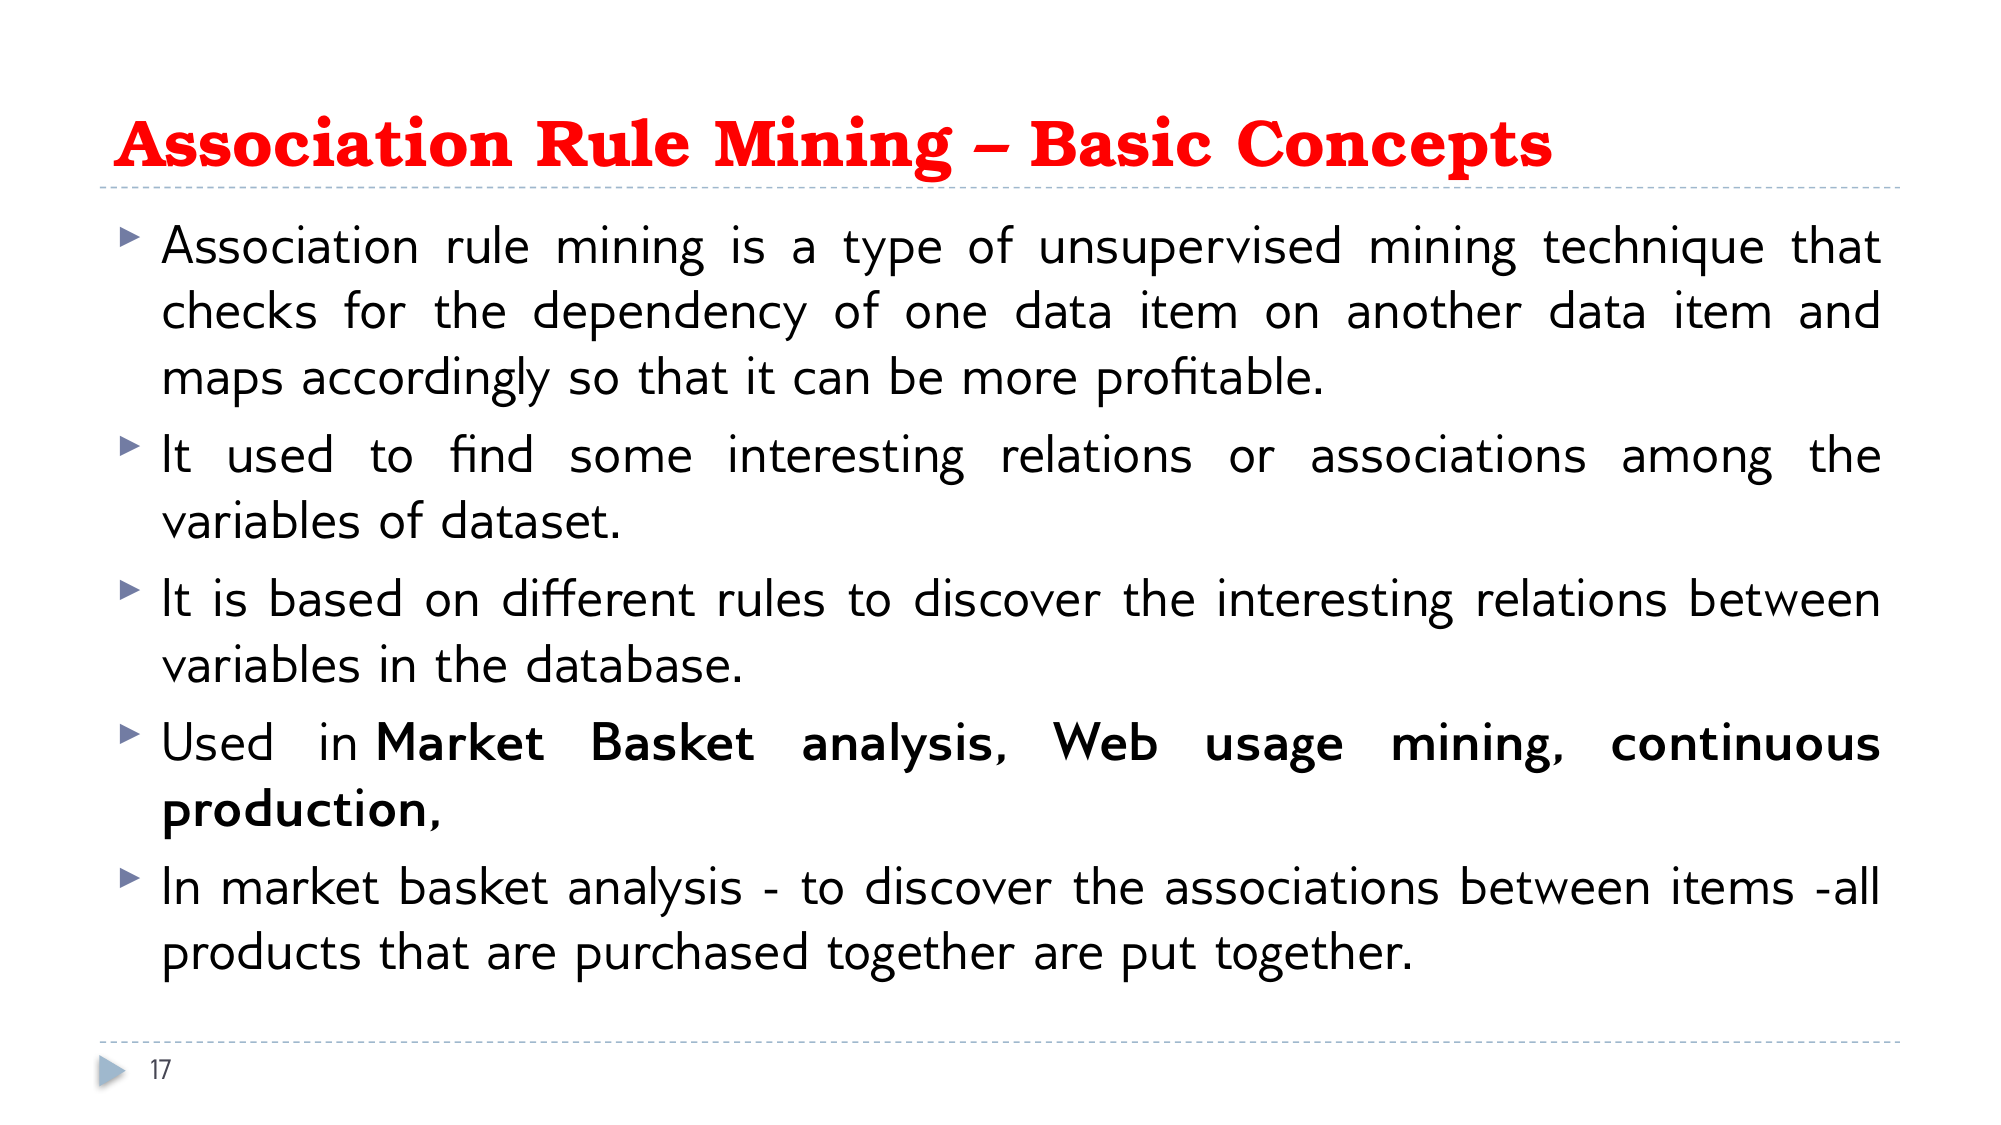

# Association Rule Mining – Basic Concepts
Association rule mining is a type of unsupervised mining technique that checks for the dependency of one data item on another data item and maps accordingly so that it can be more profitable.
It used to find some interesting relations or associations among the variables of dataset.
It is based on different rules to discover the interesting relations between variables in the database.
Used in Market Basket analysis, Web usage mining, continuous production,
In market basket analysis - to discover the associations between items -all products that are purchased together are put together.

17